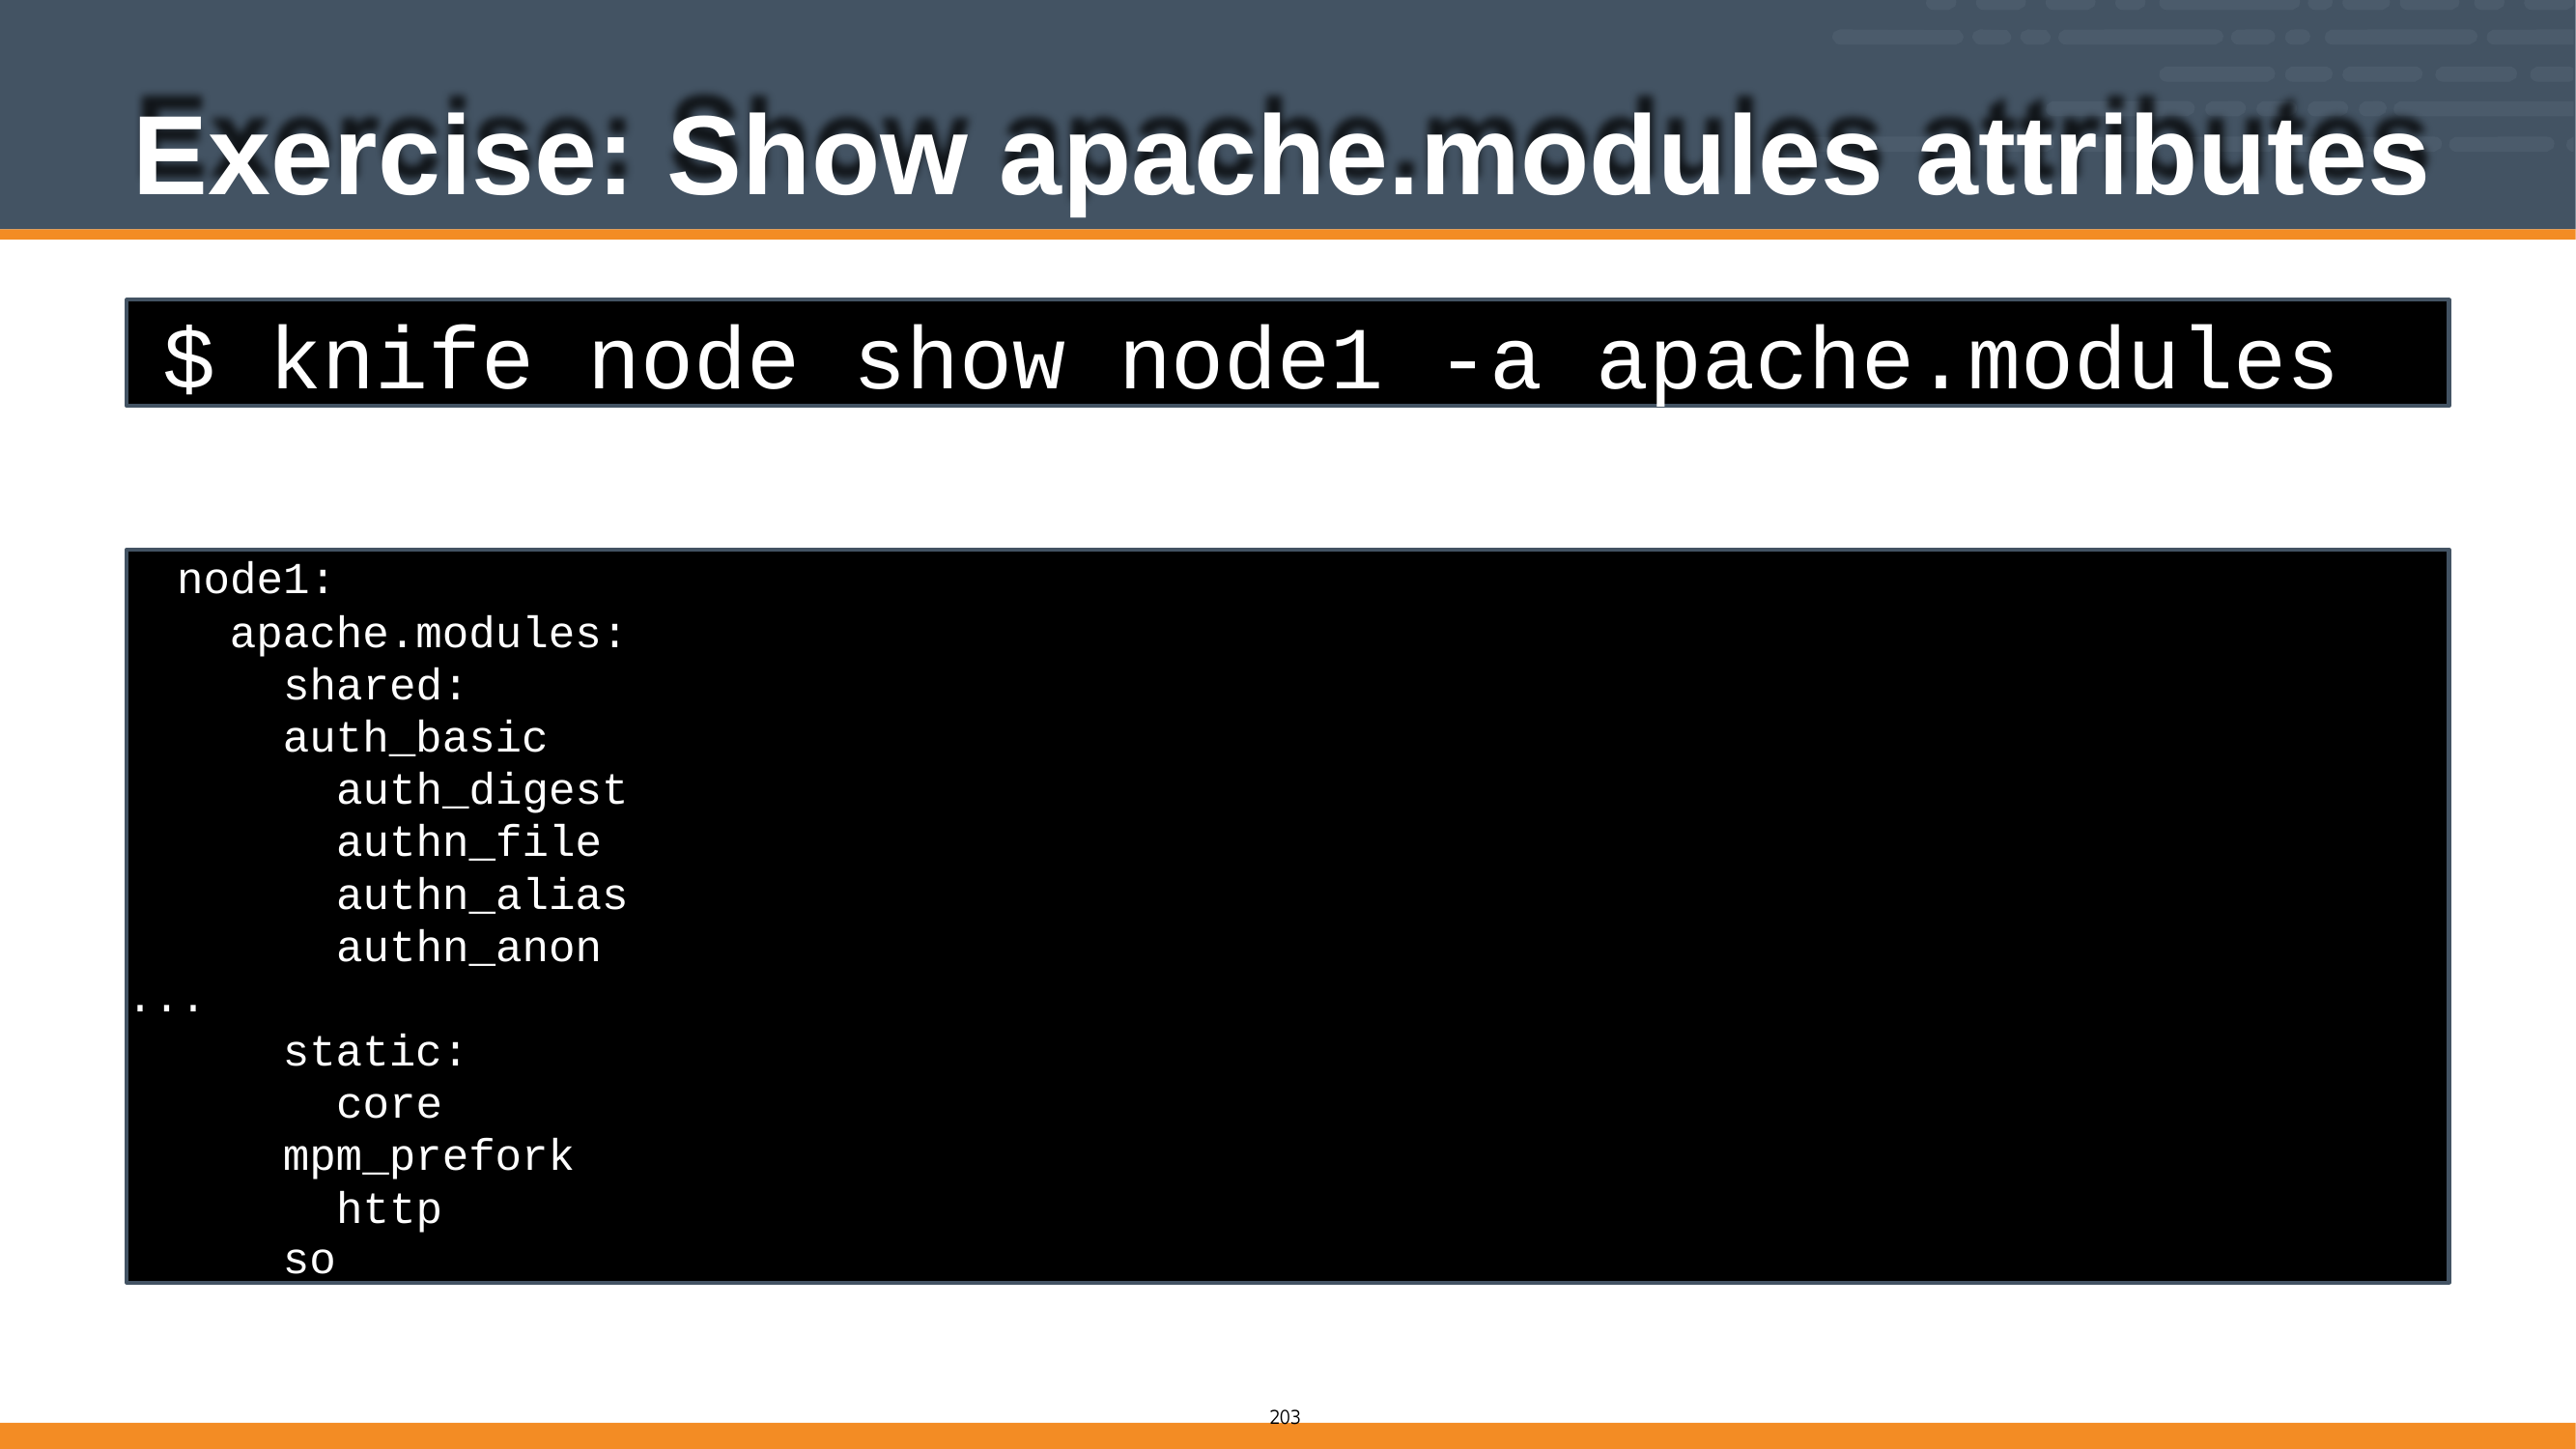

# Exercise: Show apache.modules attributes

$ knife node show node1 -a apache.modules
node1:
apache.modules: shared:
auth_basic auth_digest authn_file authn_alias authn_anon
...
static: core
mpm_prefork http
so
203